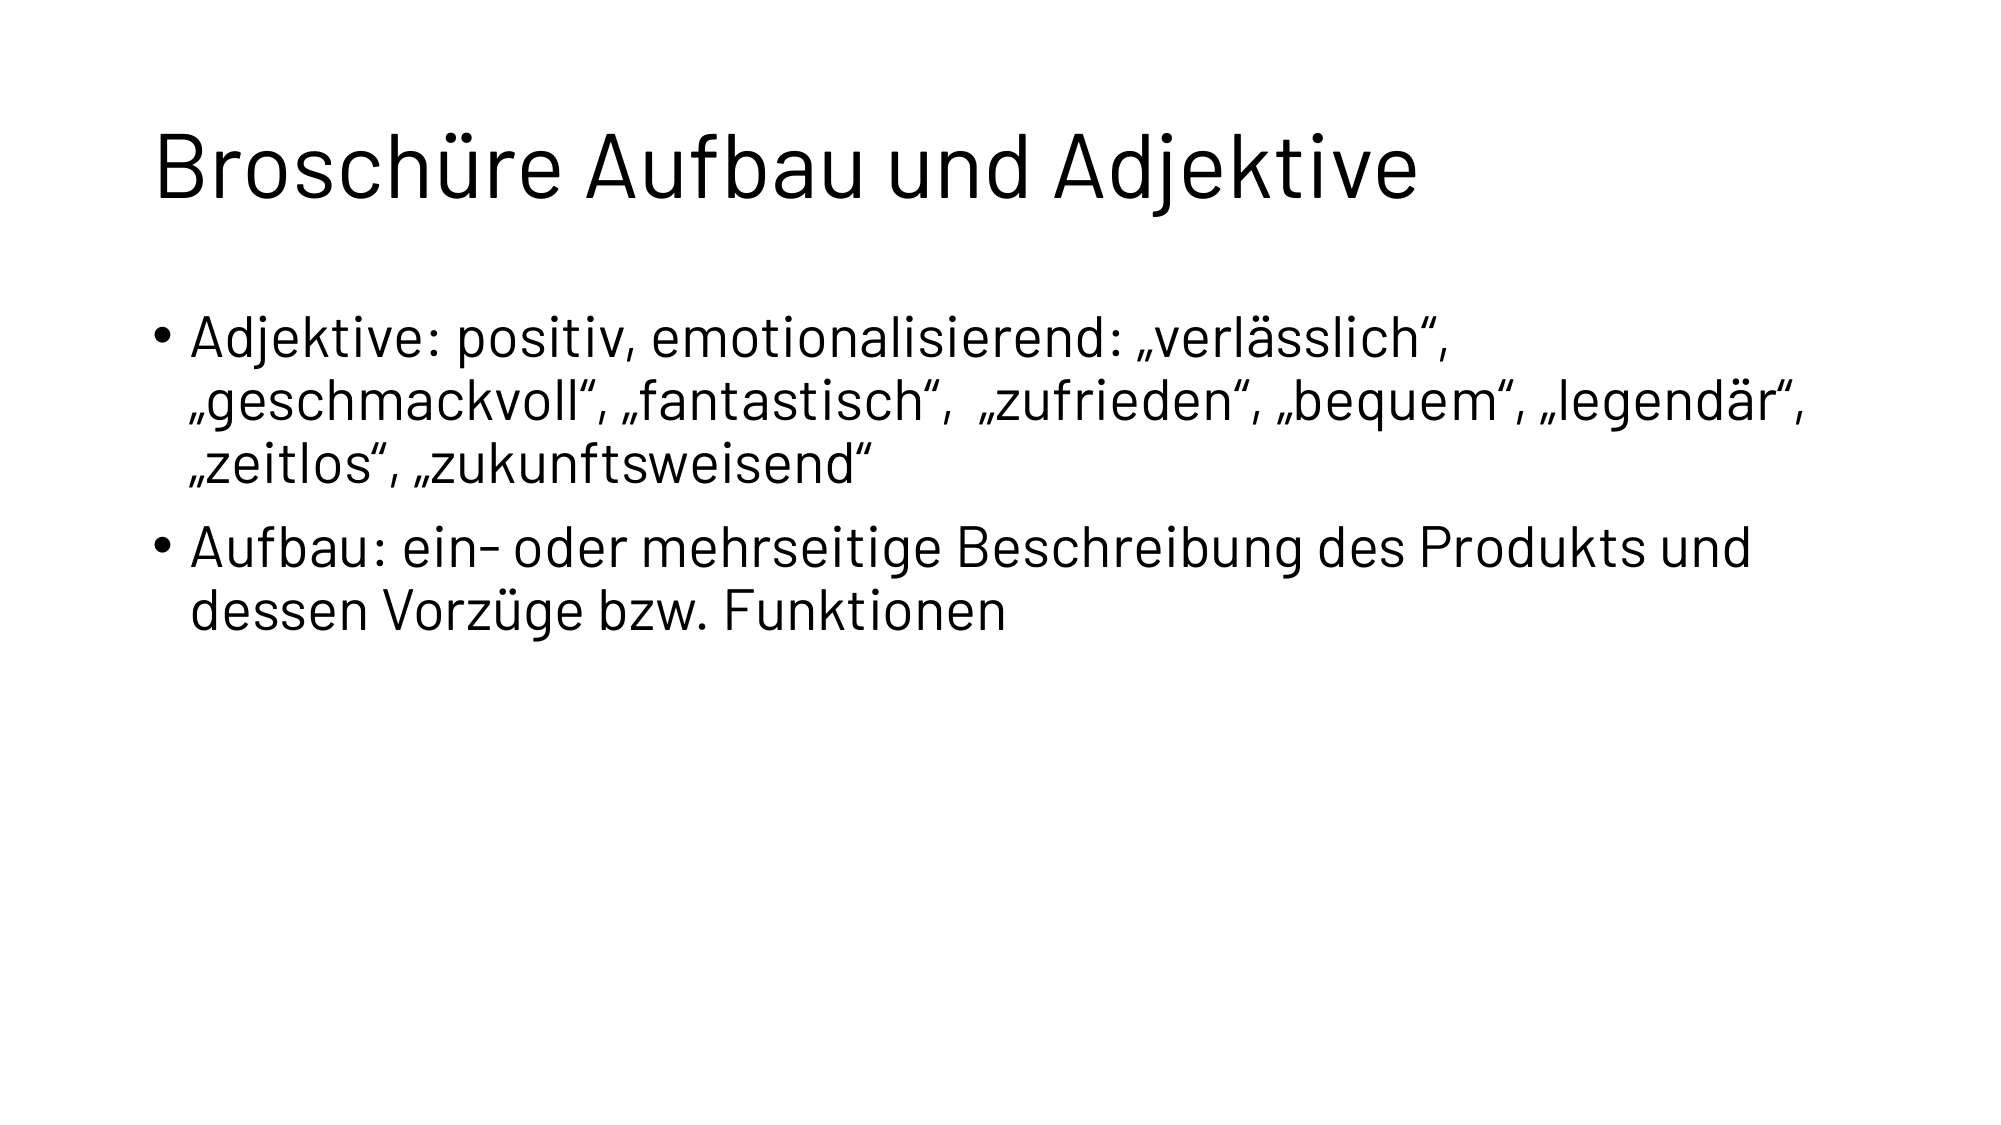

# Broschüre Aufbau und Adjektive
Adjektive: positiv, emotionalisierend: „verlässlich“, „geschmackvoll“, „fantastisch“,  „zufrieden“, „bequem“, „legendär“, „zeitlos“, „zukunftsweisend“
Aufbau: ein- oder mehrseitige Beschreibung des Produkts und dessen Vorzüge bzw. Funktionen